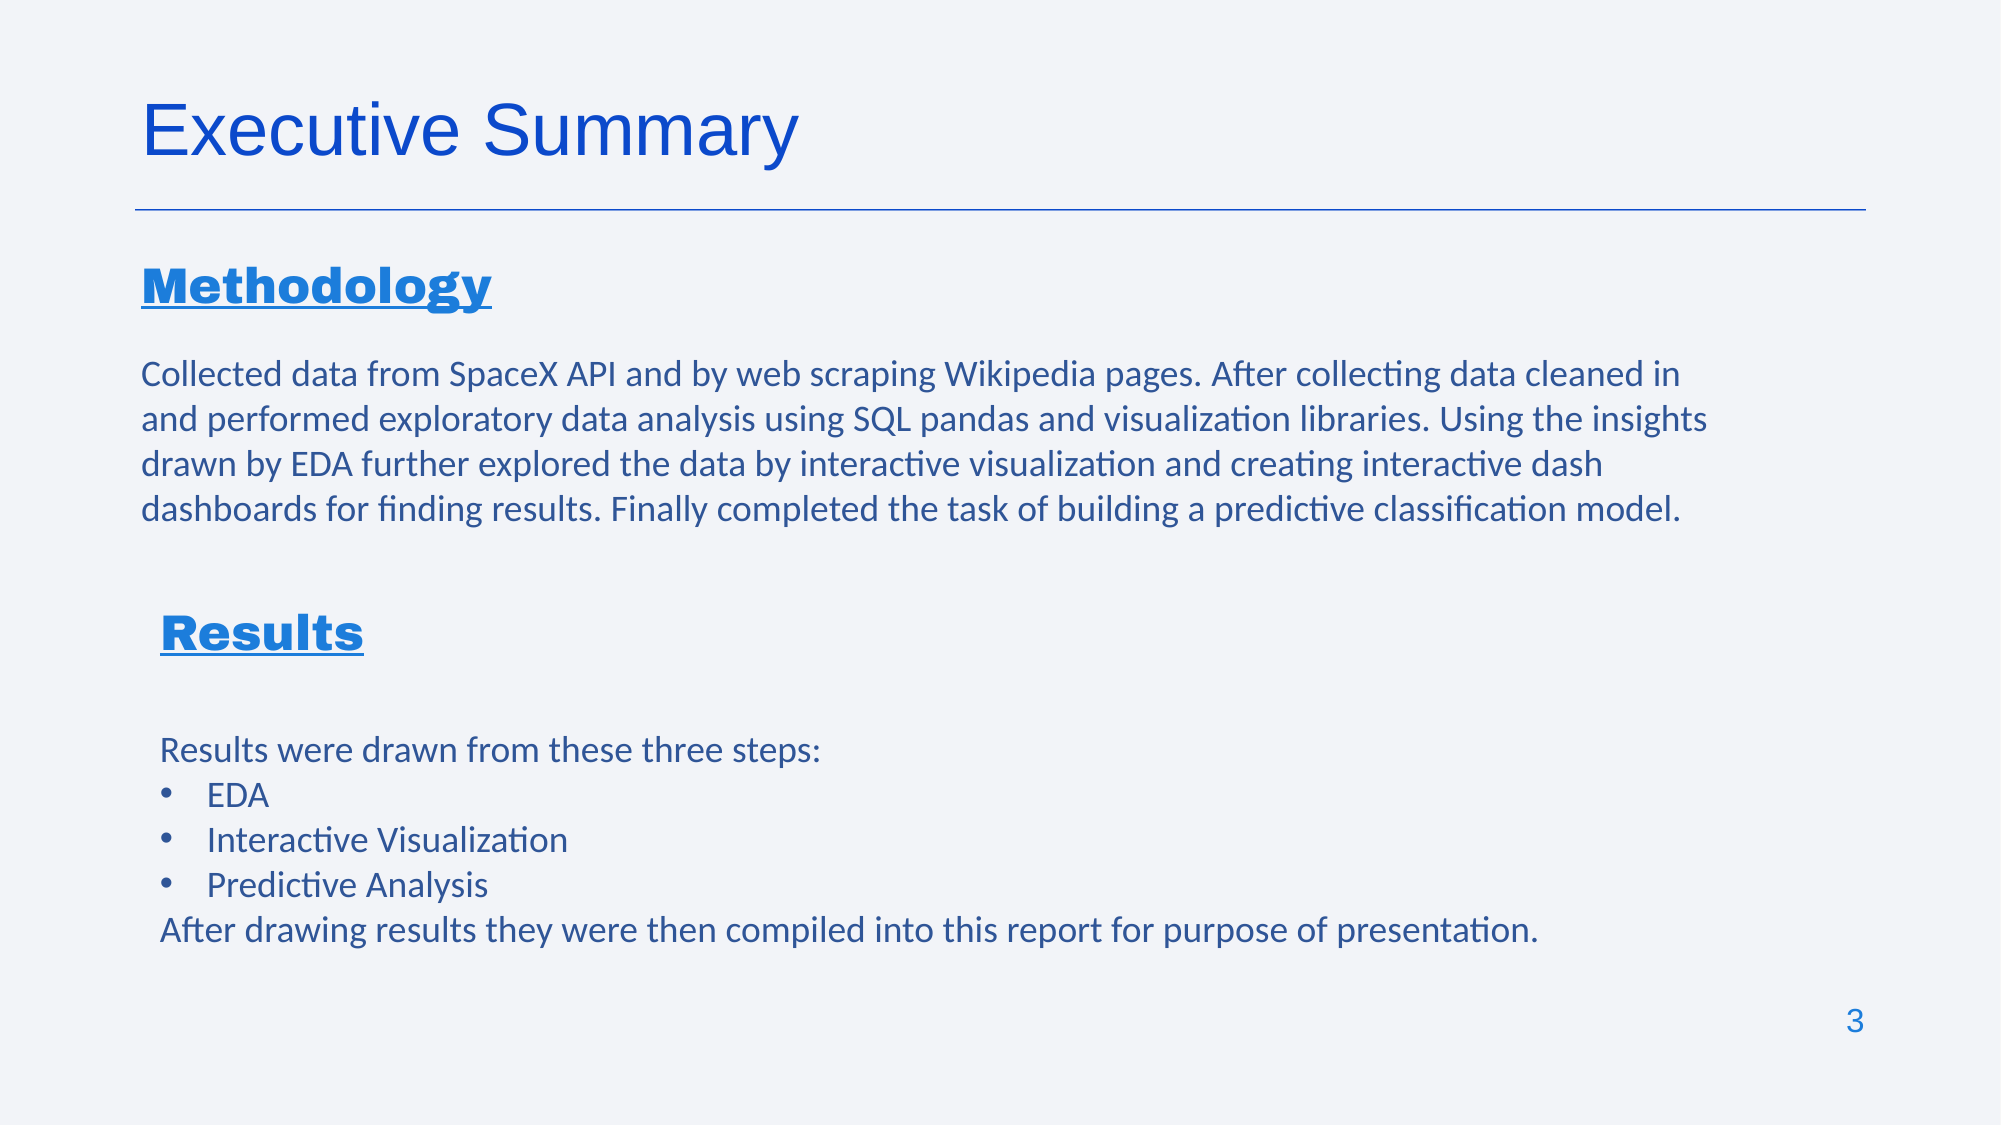

Executive Summary
Methodology
Collected data from SpaceX API and by web scraping Wikipedia pages. After collecting data cleaned in and performed exploratory data analysis using SQL pandas and visualization libraries. Using the insights drawn by EDA further explored the data by interactive visualization and creating interactive dash dashboards for finding results. Finally completed the task of building a predictive classification model.
Results
Results were drawn from these three steps:
EDA
Interactive Visualization
Predictive Analysis
After drawing results they were then compiled into this report for purpose of presentation.
3